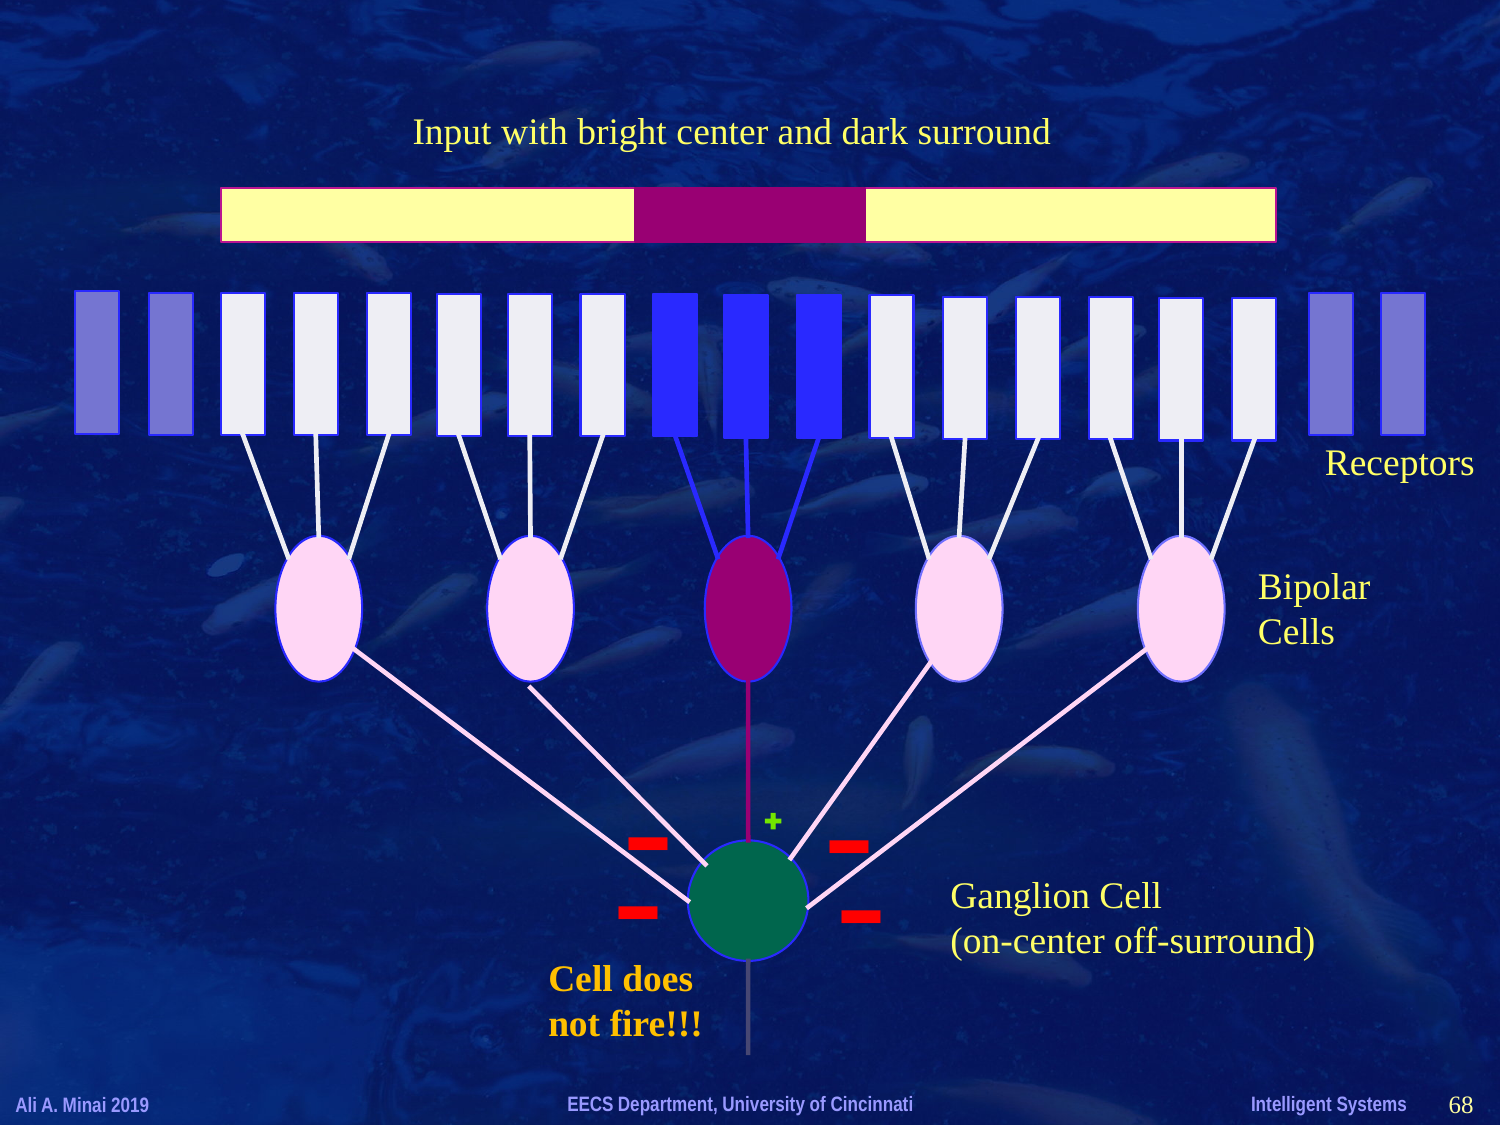

Input with bright center and dark surround

Receptors

Bipolar
Cells
-
-
-
+
-

Ganglion Cell
(on-center off-surround)
Cell does
not fire!!!